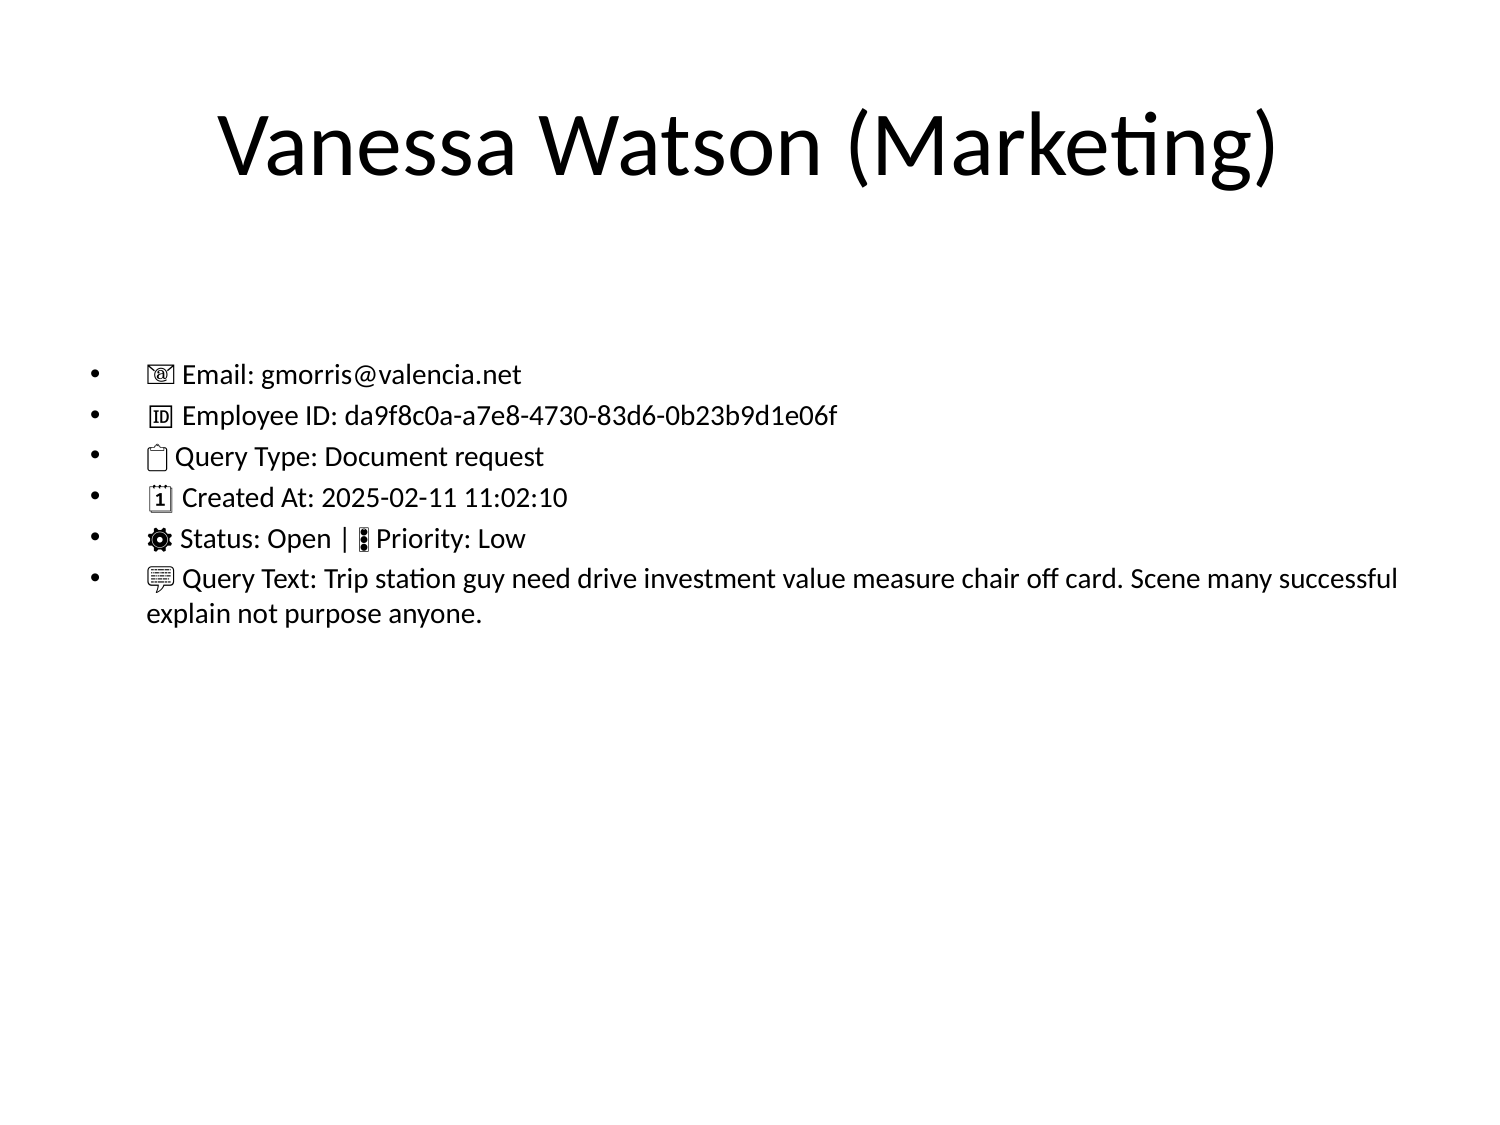

# Vanessa Watson (Marketing)

📧 Email: gmorris@valencia.net
🆔 Employee ID: da9f8c0a-a7e8-4730-83d6-0b23b9d1e06f
📋 Query Type: Document request
🗓 Created At: 2025-02-11 11:02:10
⚙ Status: Open | 🚦 Priority: Low
💬 Query Text: Trip station guy need drive investment value measure chair off card. Scene many successful explain not purpose anyone.